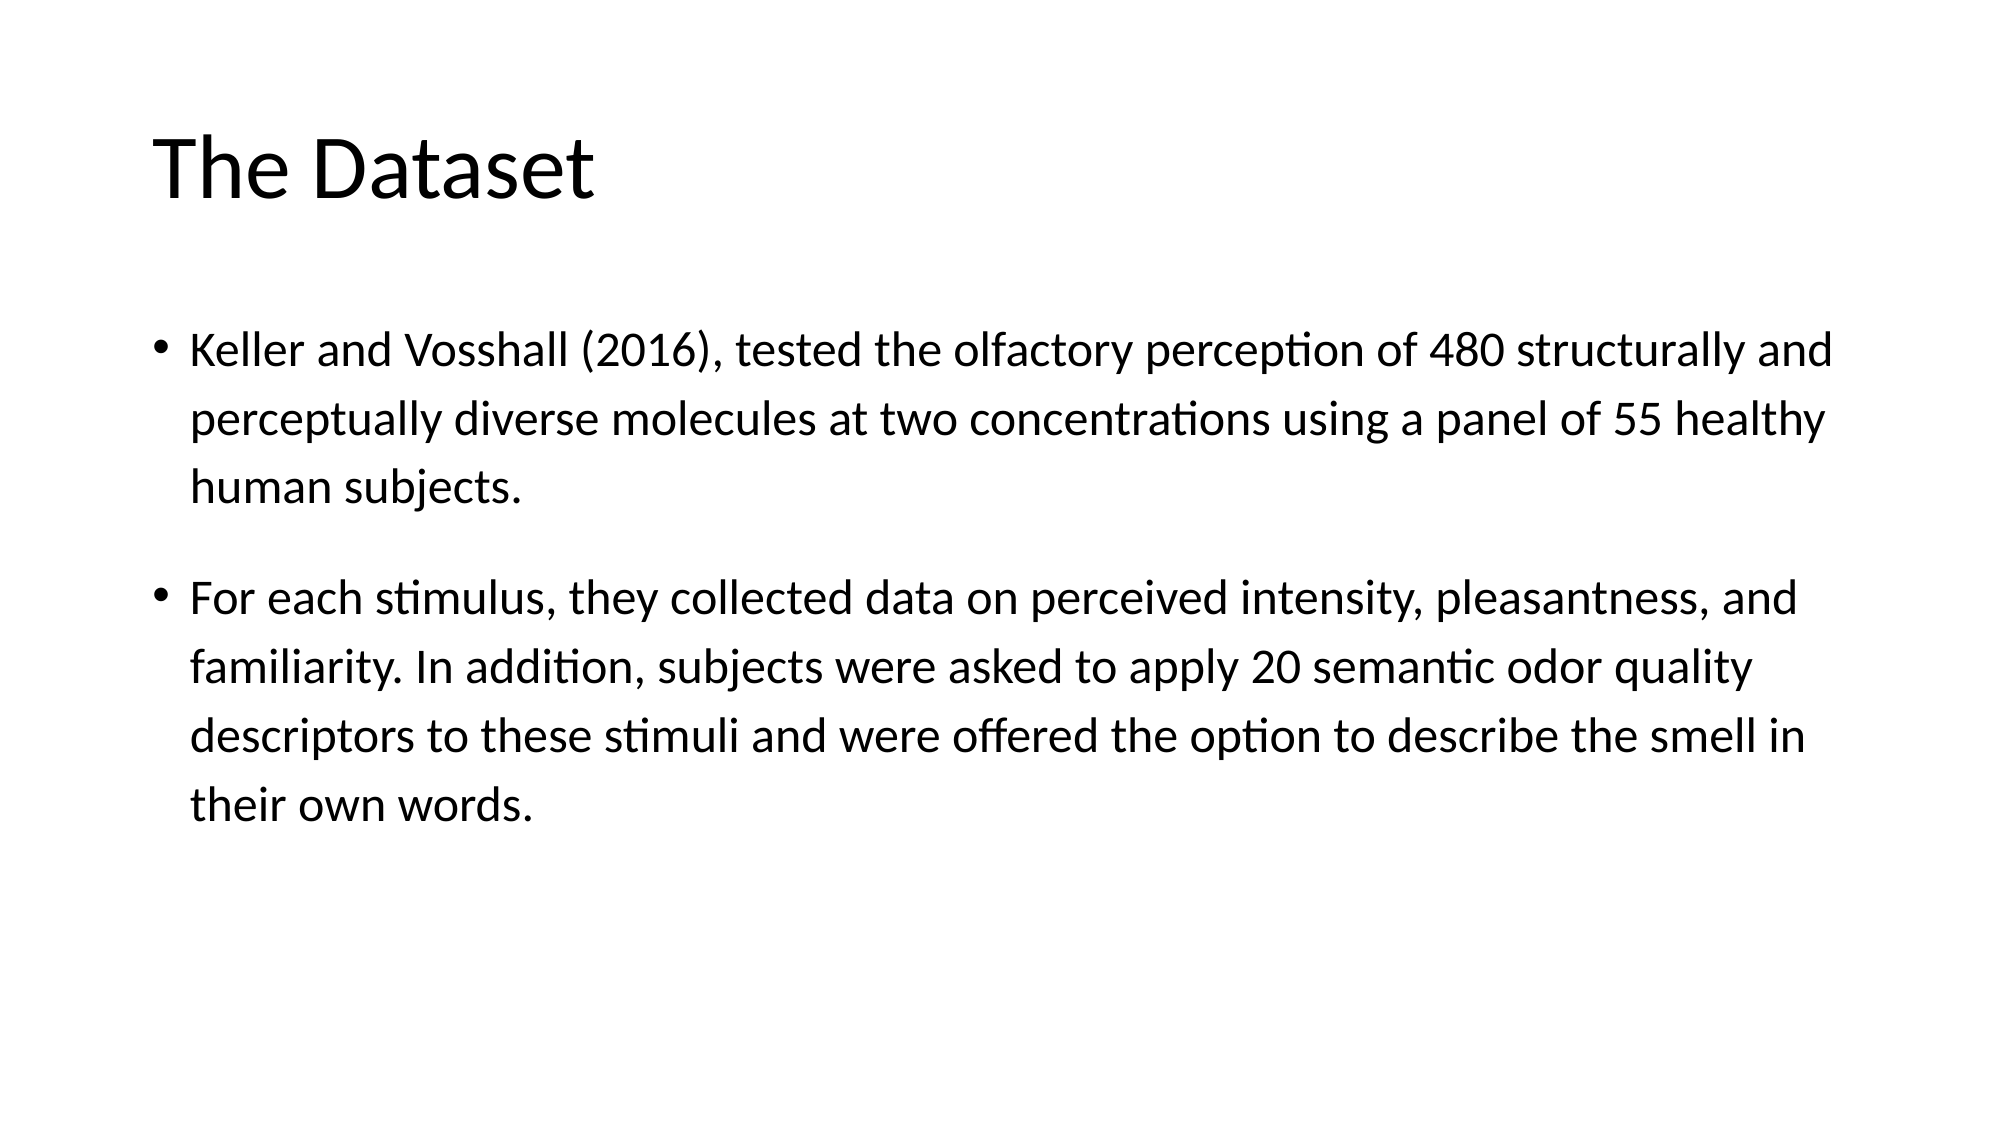

# The Dataset
Keller and Vosshall (2016), tested the olfactory perception of 480 structurally and perceptually diverse molecules at two concentrations using a panel of 55 healthy human subjects.
For each stimulus, they collected data on perceived intensity, pleasantness, and familiarity. In addition, subjects were asked to apply 20 semantic odor quality descriptors to these stimuli and were offered the option to describe the smell in their own words.